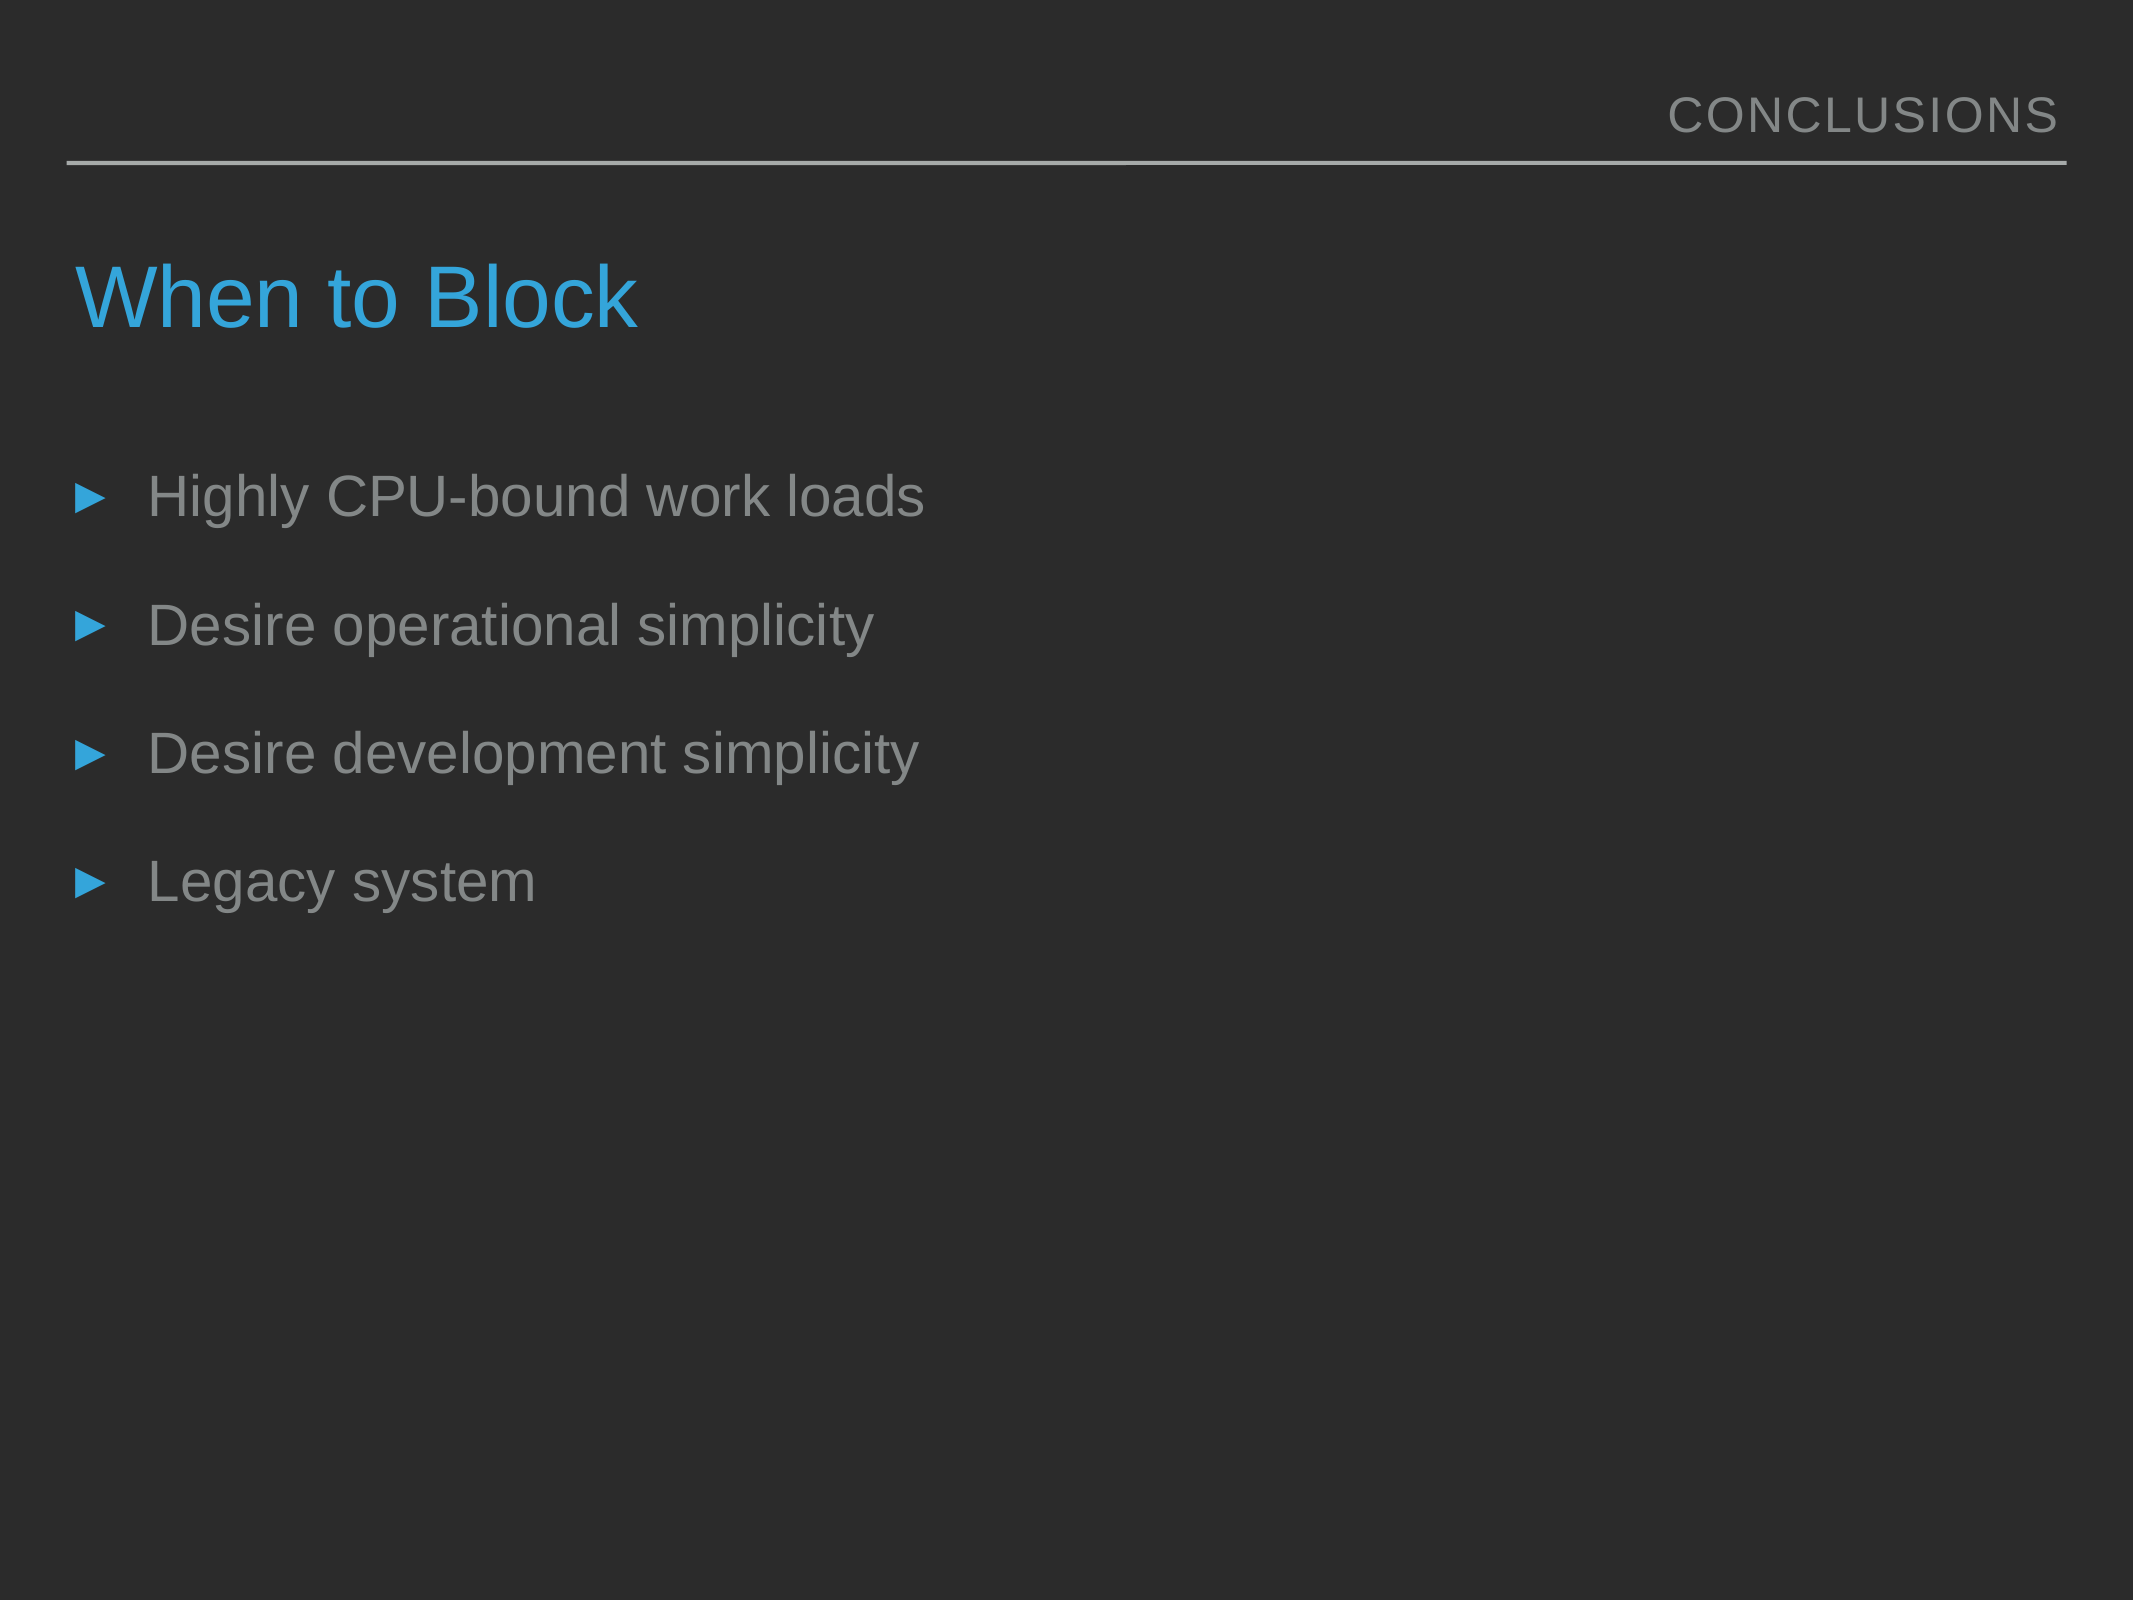

ConclusionS
# When to Block
Highly CPU-bound work loads
Desire operational simplicity
Desire development simplicity
Legacy system